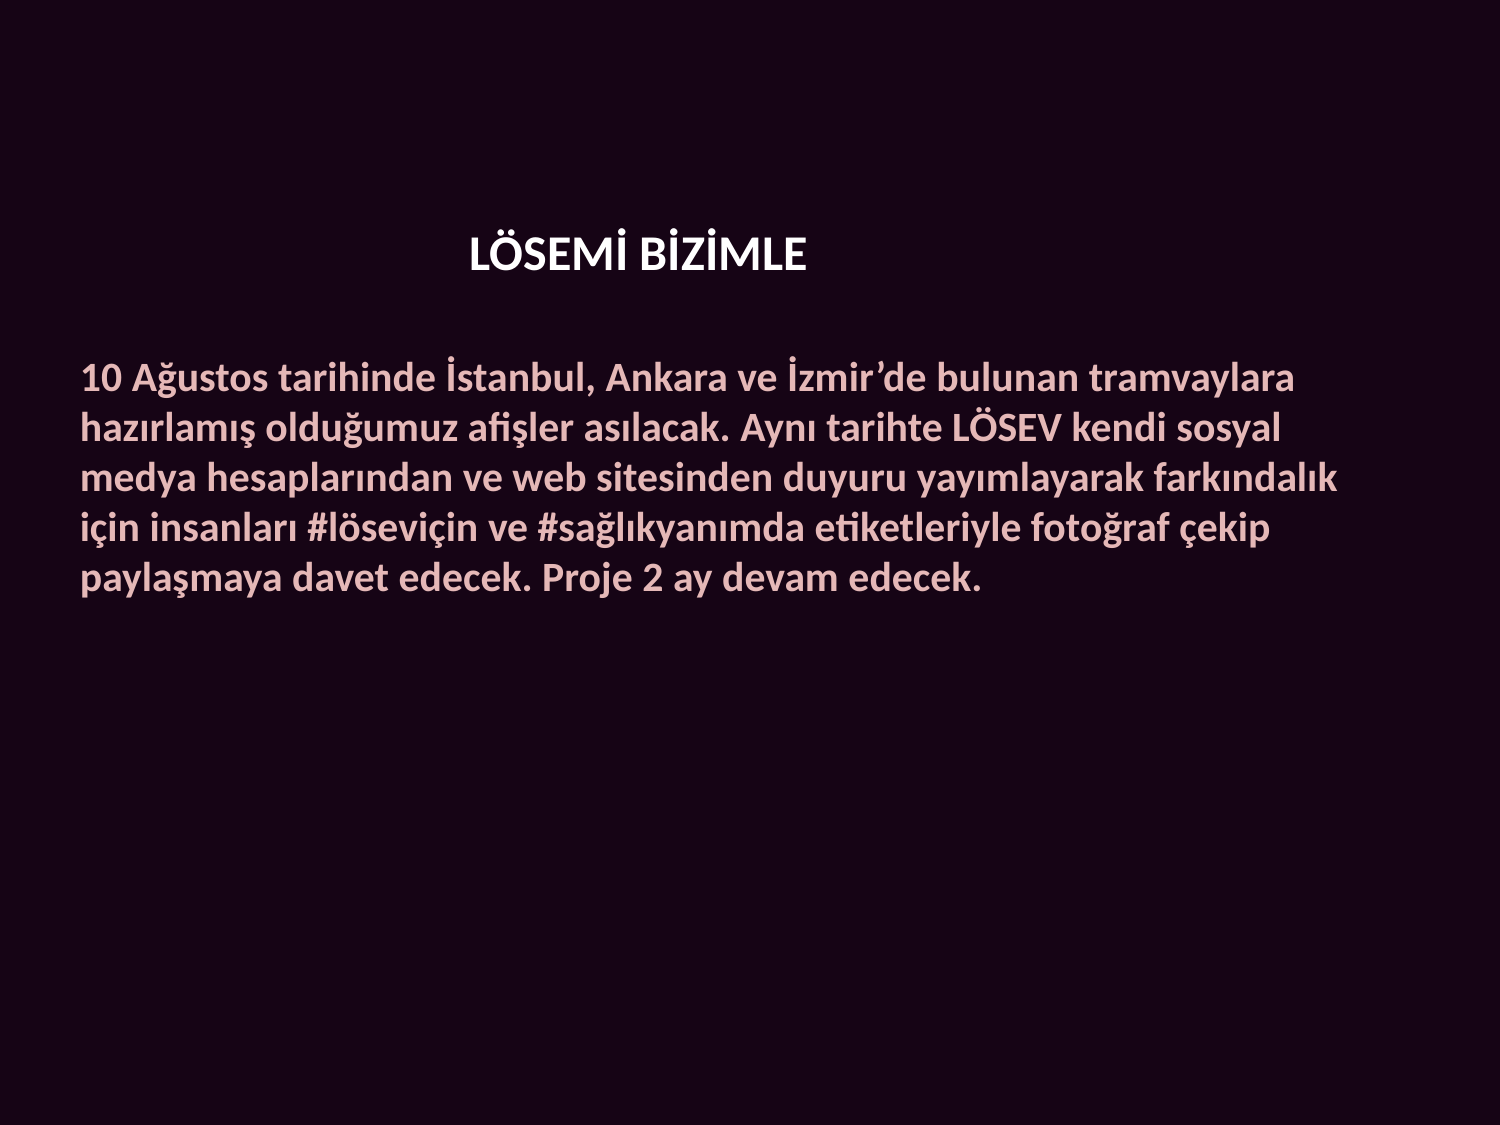

LÖSEMİ BİZİMLE
10 Ağustos tarihinde İstanbul, Ankara ve İzmir’de bulunan tramvaylara hazırlamış olduğumuz afişler asılacak. Aynı tarihte LÖSEV kendi sosyal medya hesaplarından ve web sitesinden duyuru yayımlayarak farkındalık için insanları #löseviçin ve #sağlıkyanımda etiketleriyle fotoğraf çekip paylaşmaya davet edecek. Proje 2 ay devam edecek.